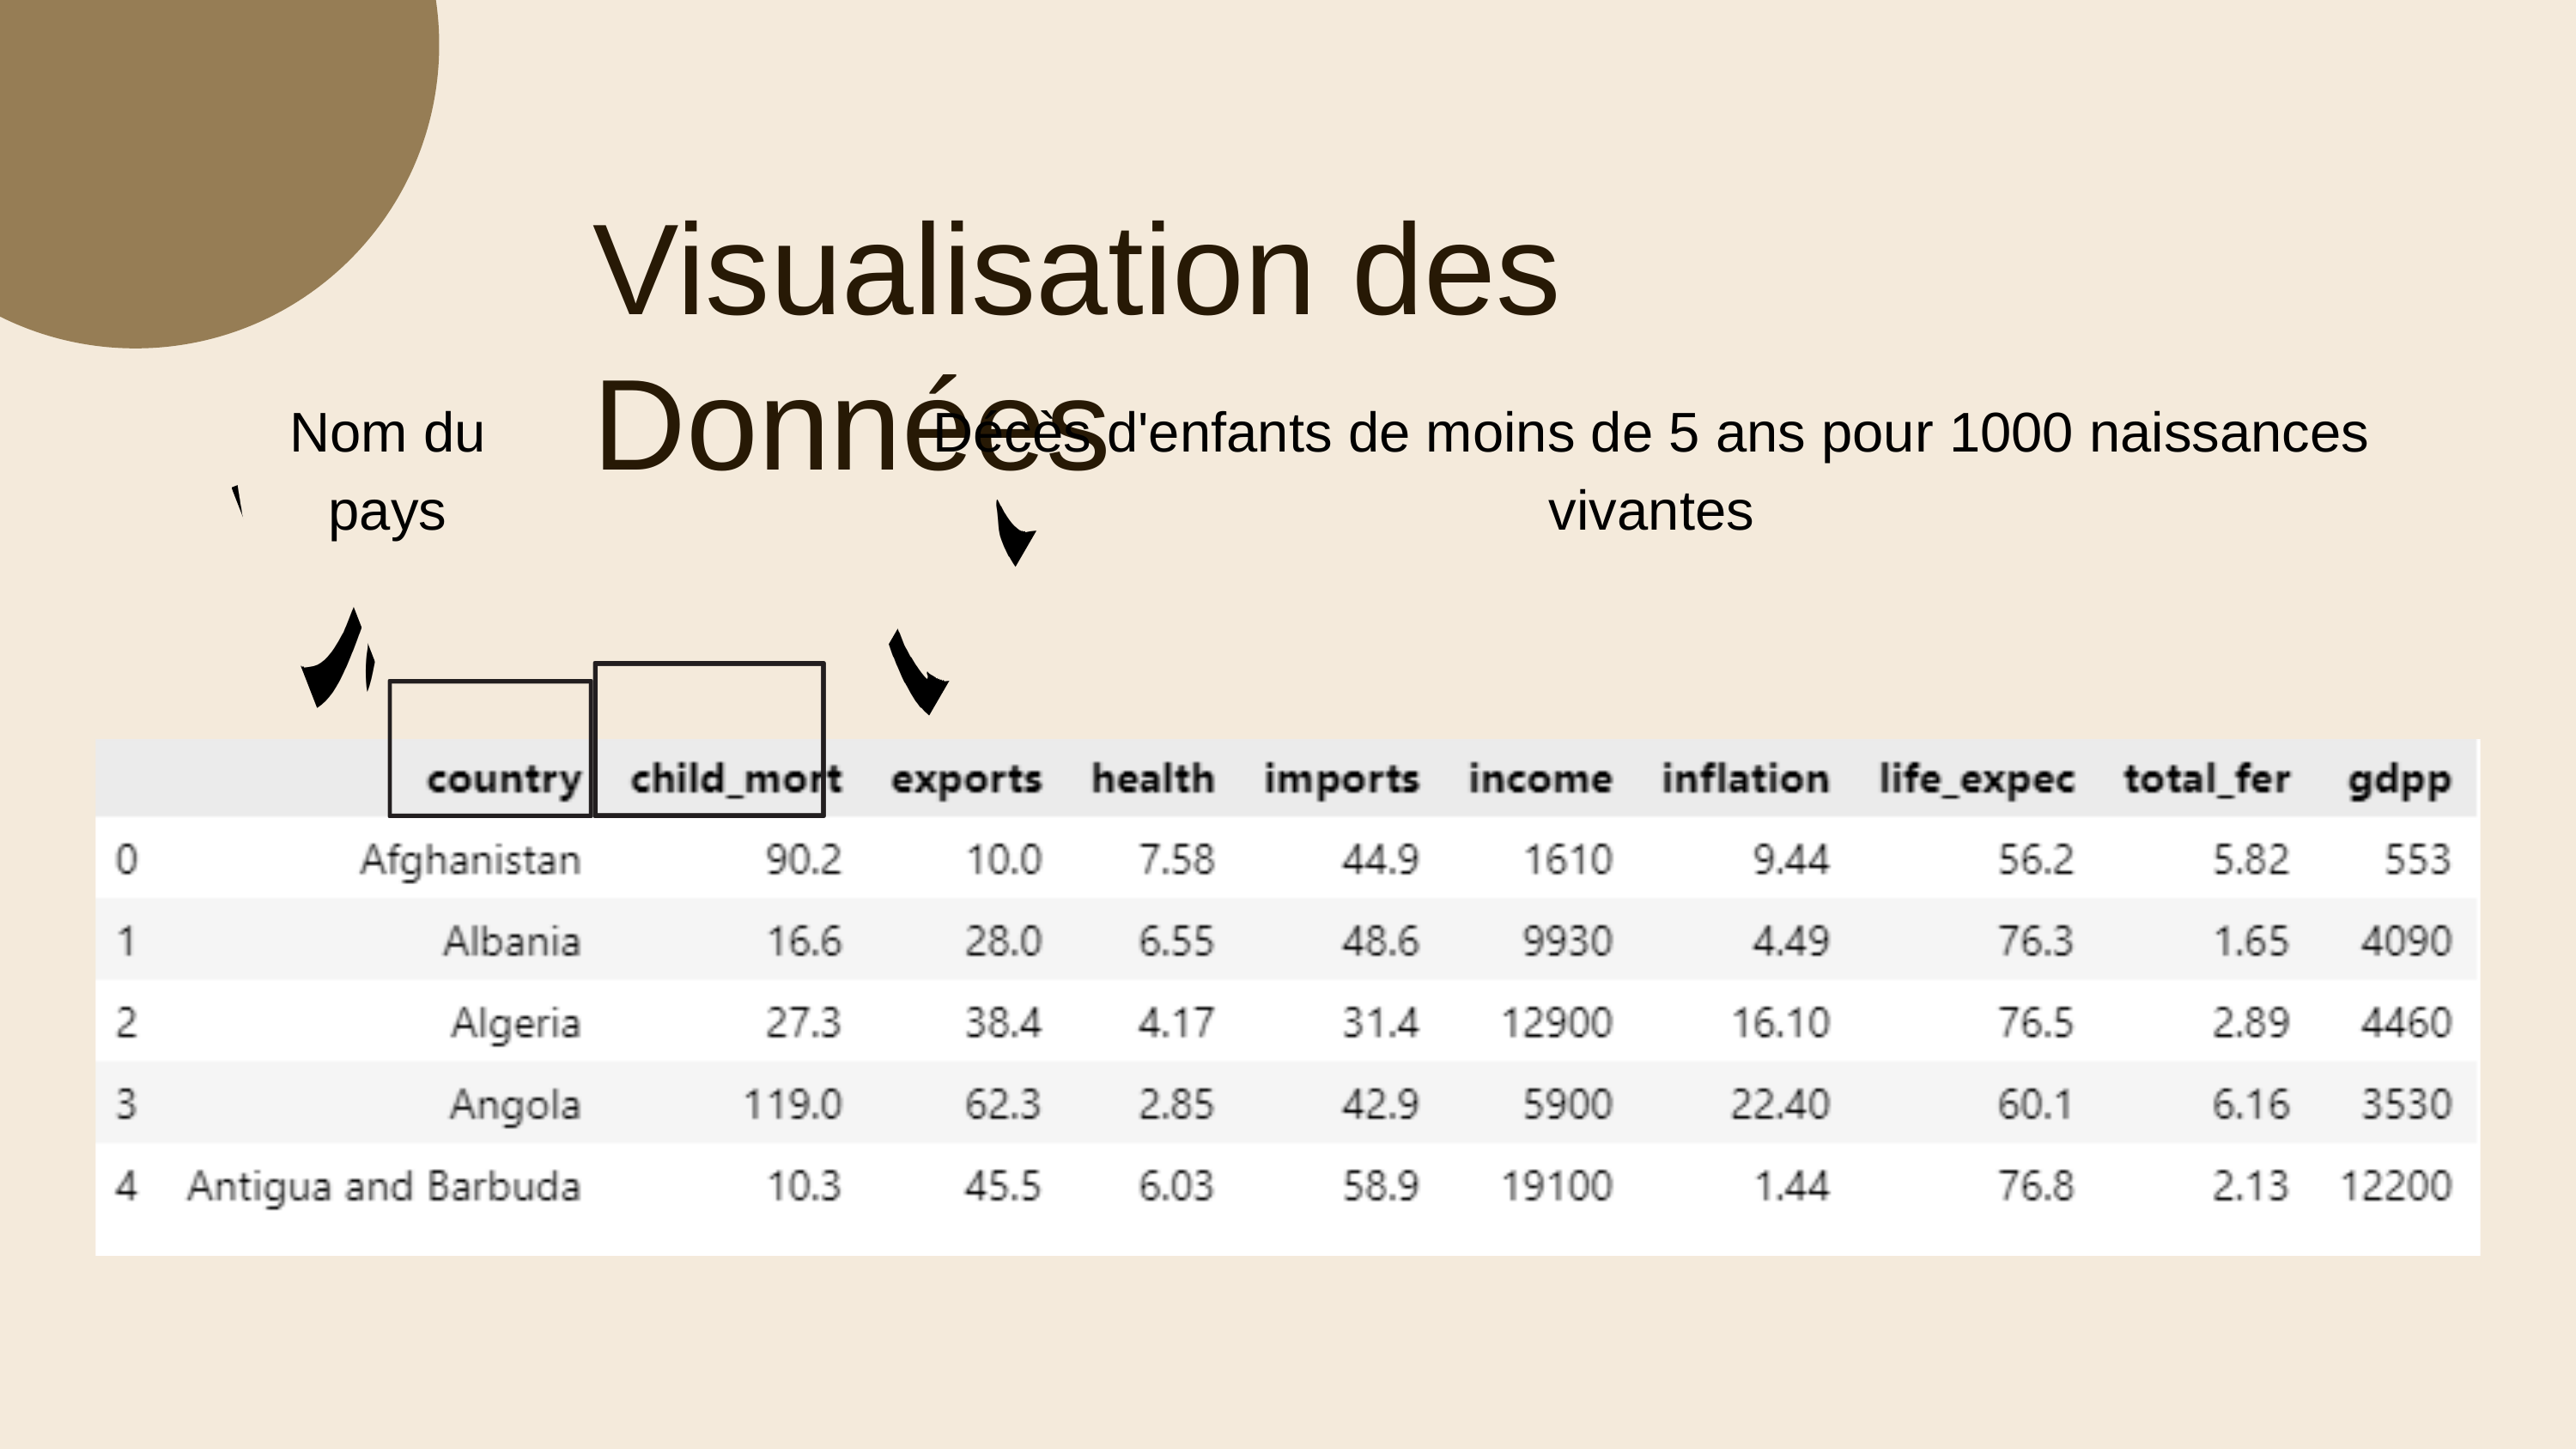

Visualisation des Données
Nom du pays
Décès d'enfants de moins de 5 ans pour 1000 naissances vivantes